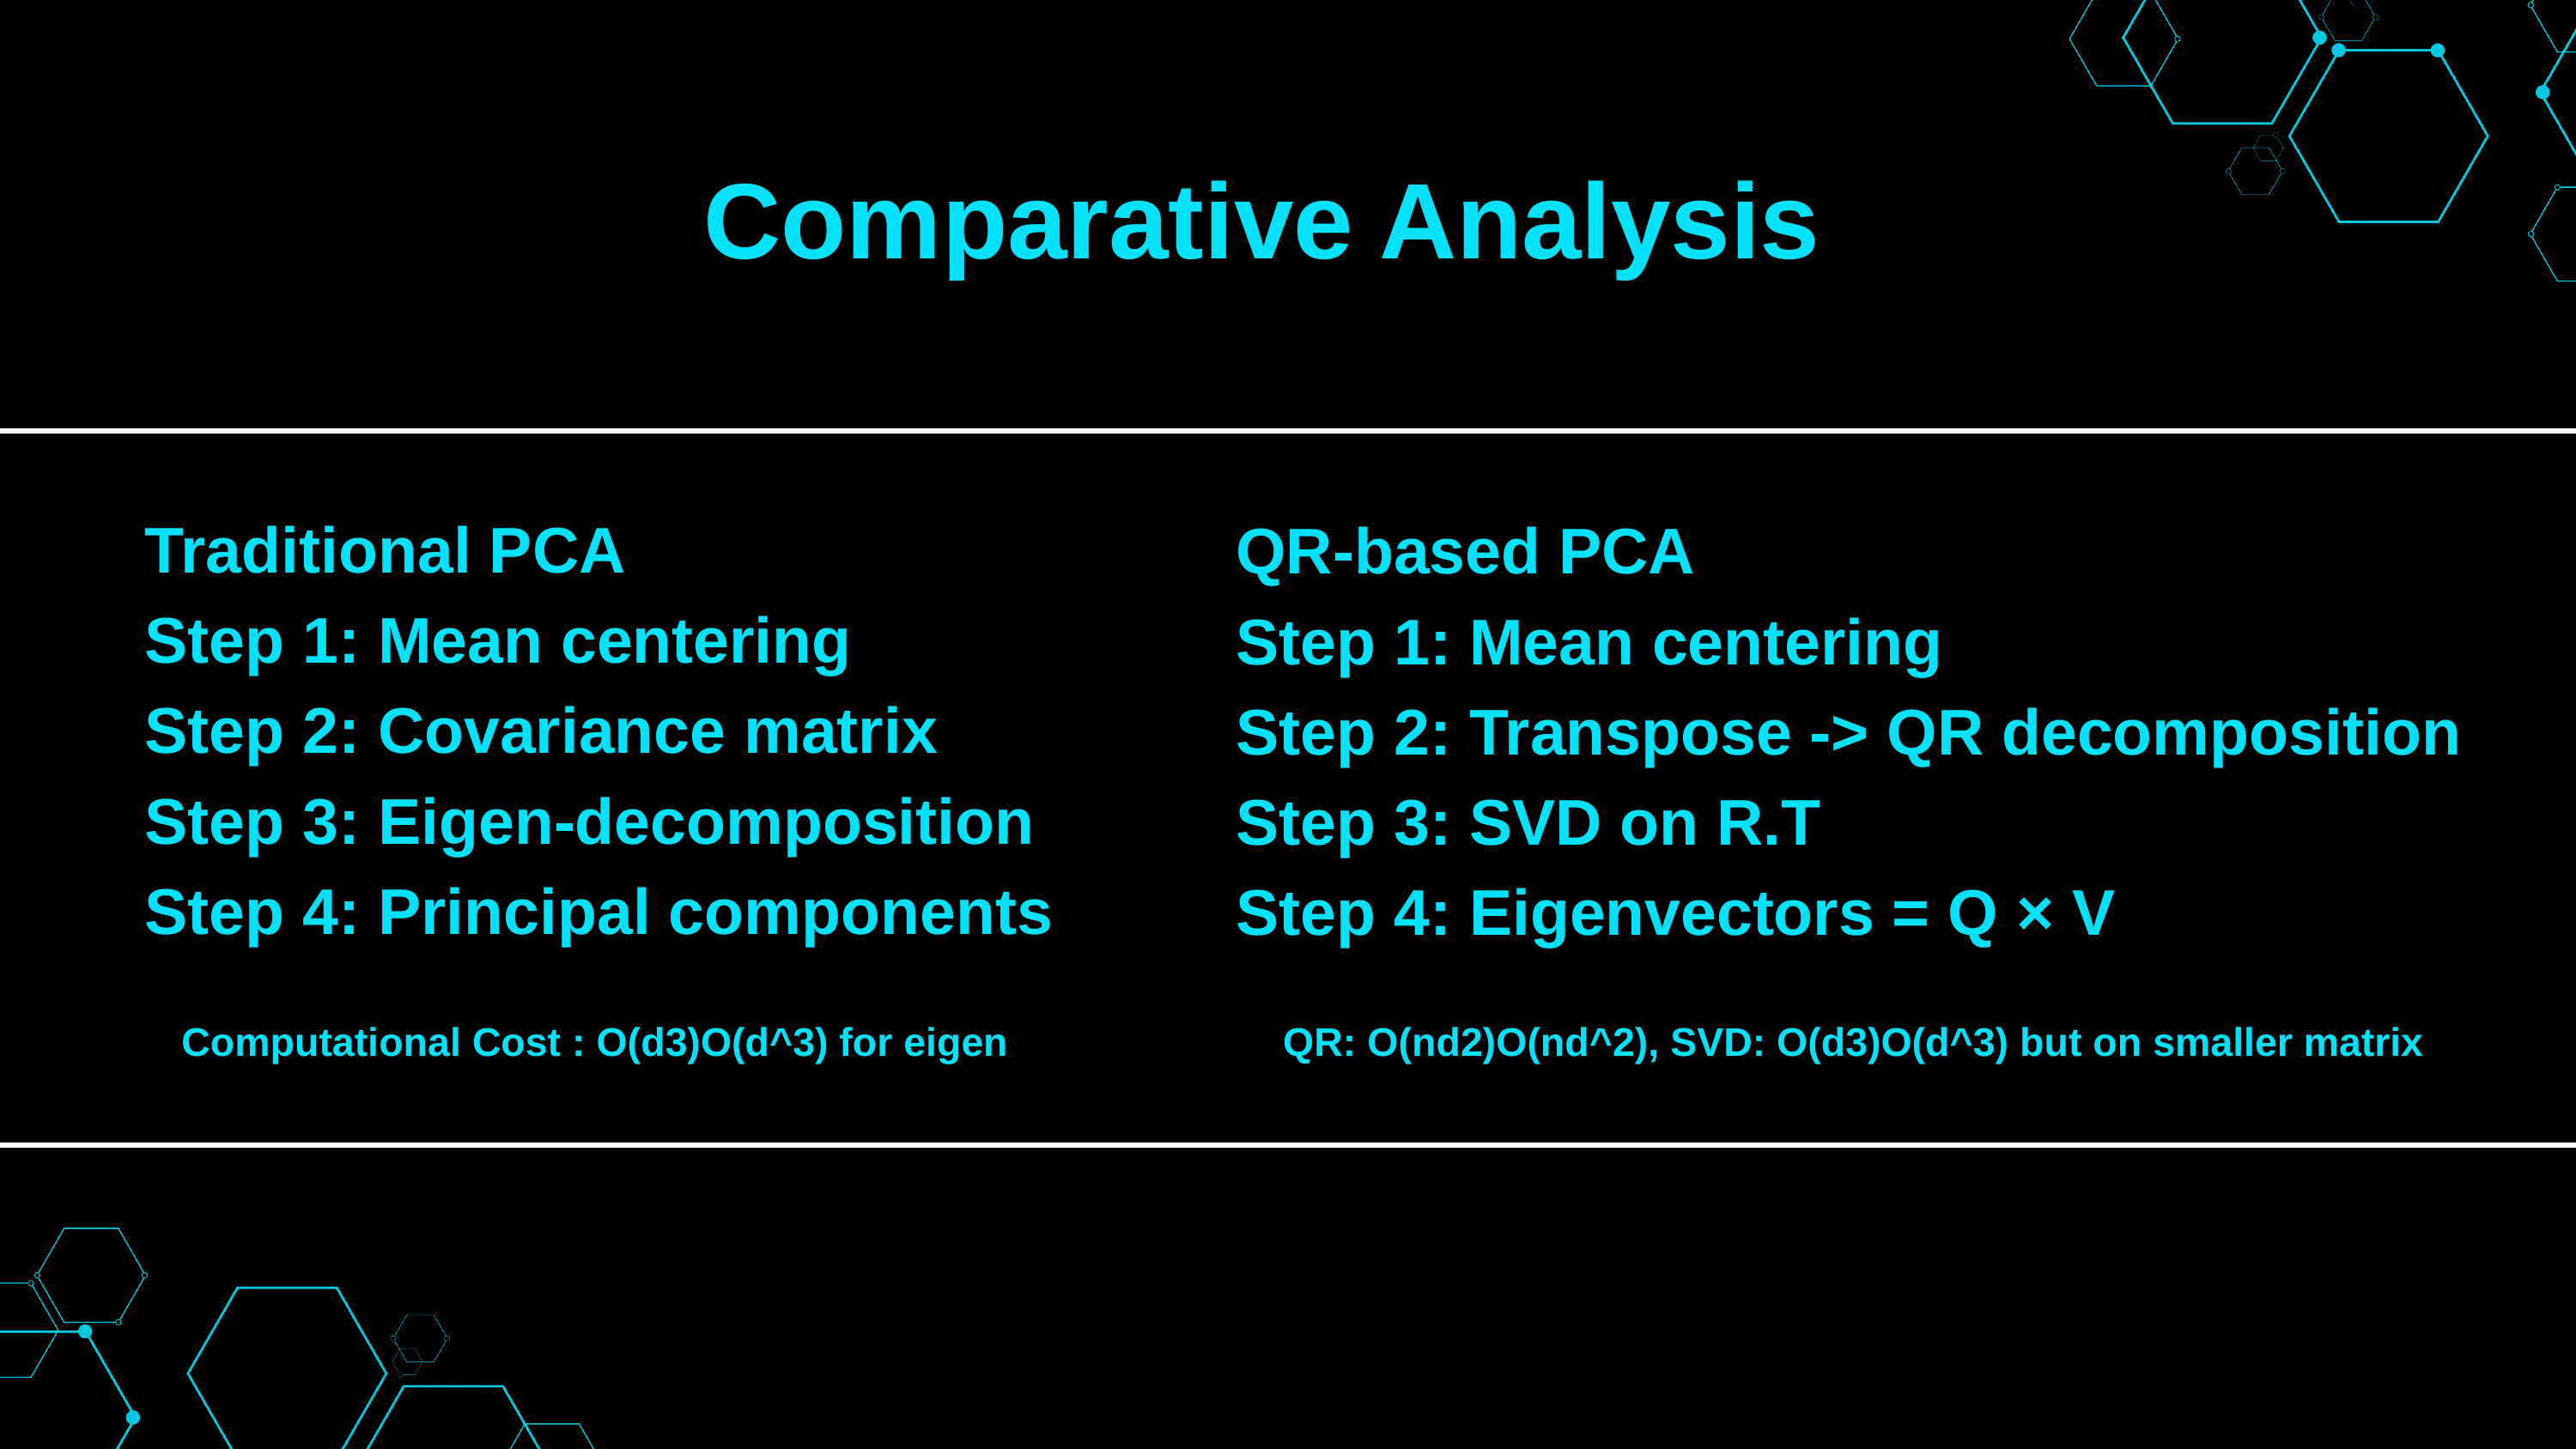

Comparative Analysis

Traditional PCA
Step 1: Mean centering
Step 2: Covariance matrix
Step 3: Eigen-decomposition
Step 4: Principal components
QR-based PCA
Step 1: Mean centering
Step 2: Transpose -> QR decomposition
Step 3: SVD on R.T
Step 4: Eigenvectors = Q × V
Computational Cost : O(d3)O(d^3) for eigen
QR: O(nd2)O(nd^2), SVD: O(d3)O(d^3) but on smaller matrix